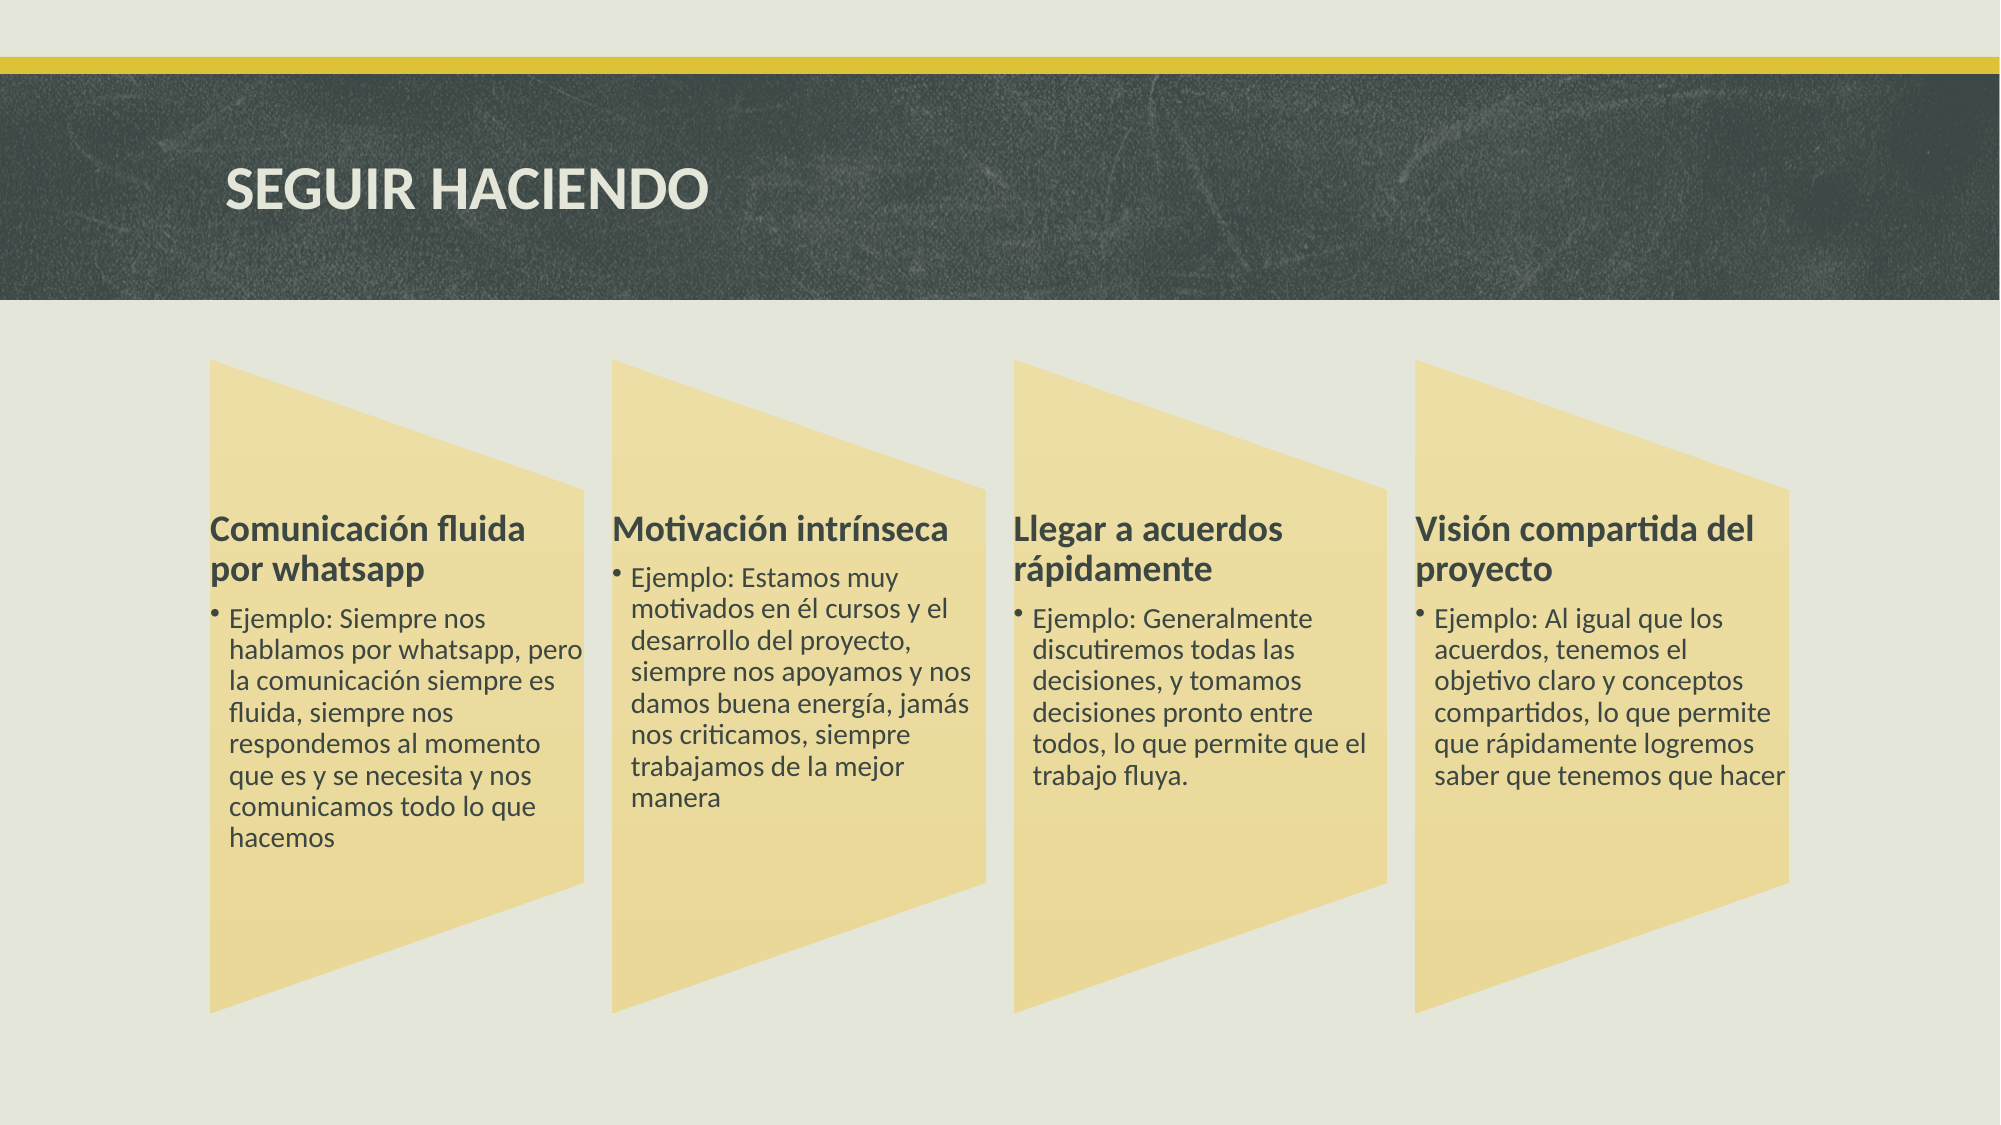

# SEGUIR HACIENDO
Comunicación fluida por whatsapp
Ejemplo: Siempre nos hablamos por whatsapp, pero la comunicación siempre es fluida, siempre nos respondemos al momento que es y se necesita y nos comunicamos todo lo que hacemos
Motivación intrínseca
Ejemplo: Estamos muy motivados en él cursos y el desarrollo del proyecto, siempre nos apoyamos y nos damos buena energía, jamás nos criticamos, siempre trabajamos de la mejor manera
Llegar a acuerdos rápidamente
Ejemplo: Generalmente discutiremos todas las decisiones, y tomamos decisiones pronto entre todos, lo que permite que el trabajo fluya.
Visión compartida del proyecto
Ejemplo: Al igual que los acuerdos, tenemos el objetivo claro y conceptos compartidos, lo que permite que rápidamente logremos saber que tenemos que hacer